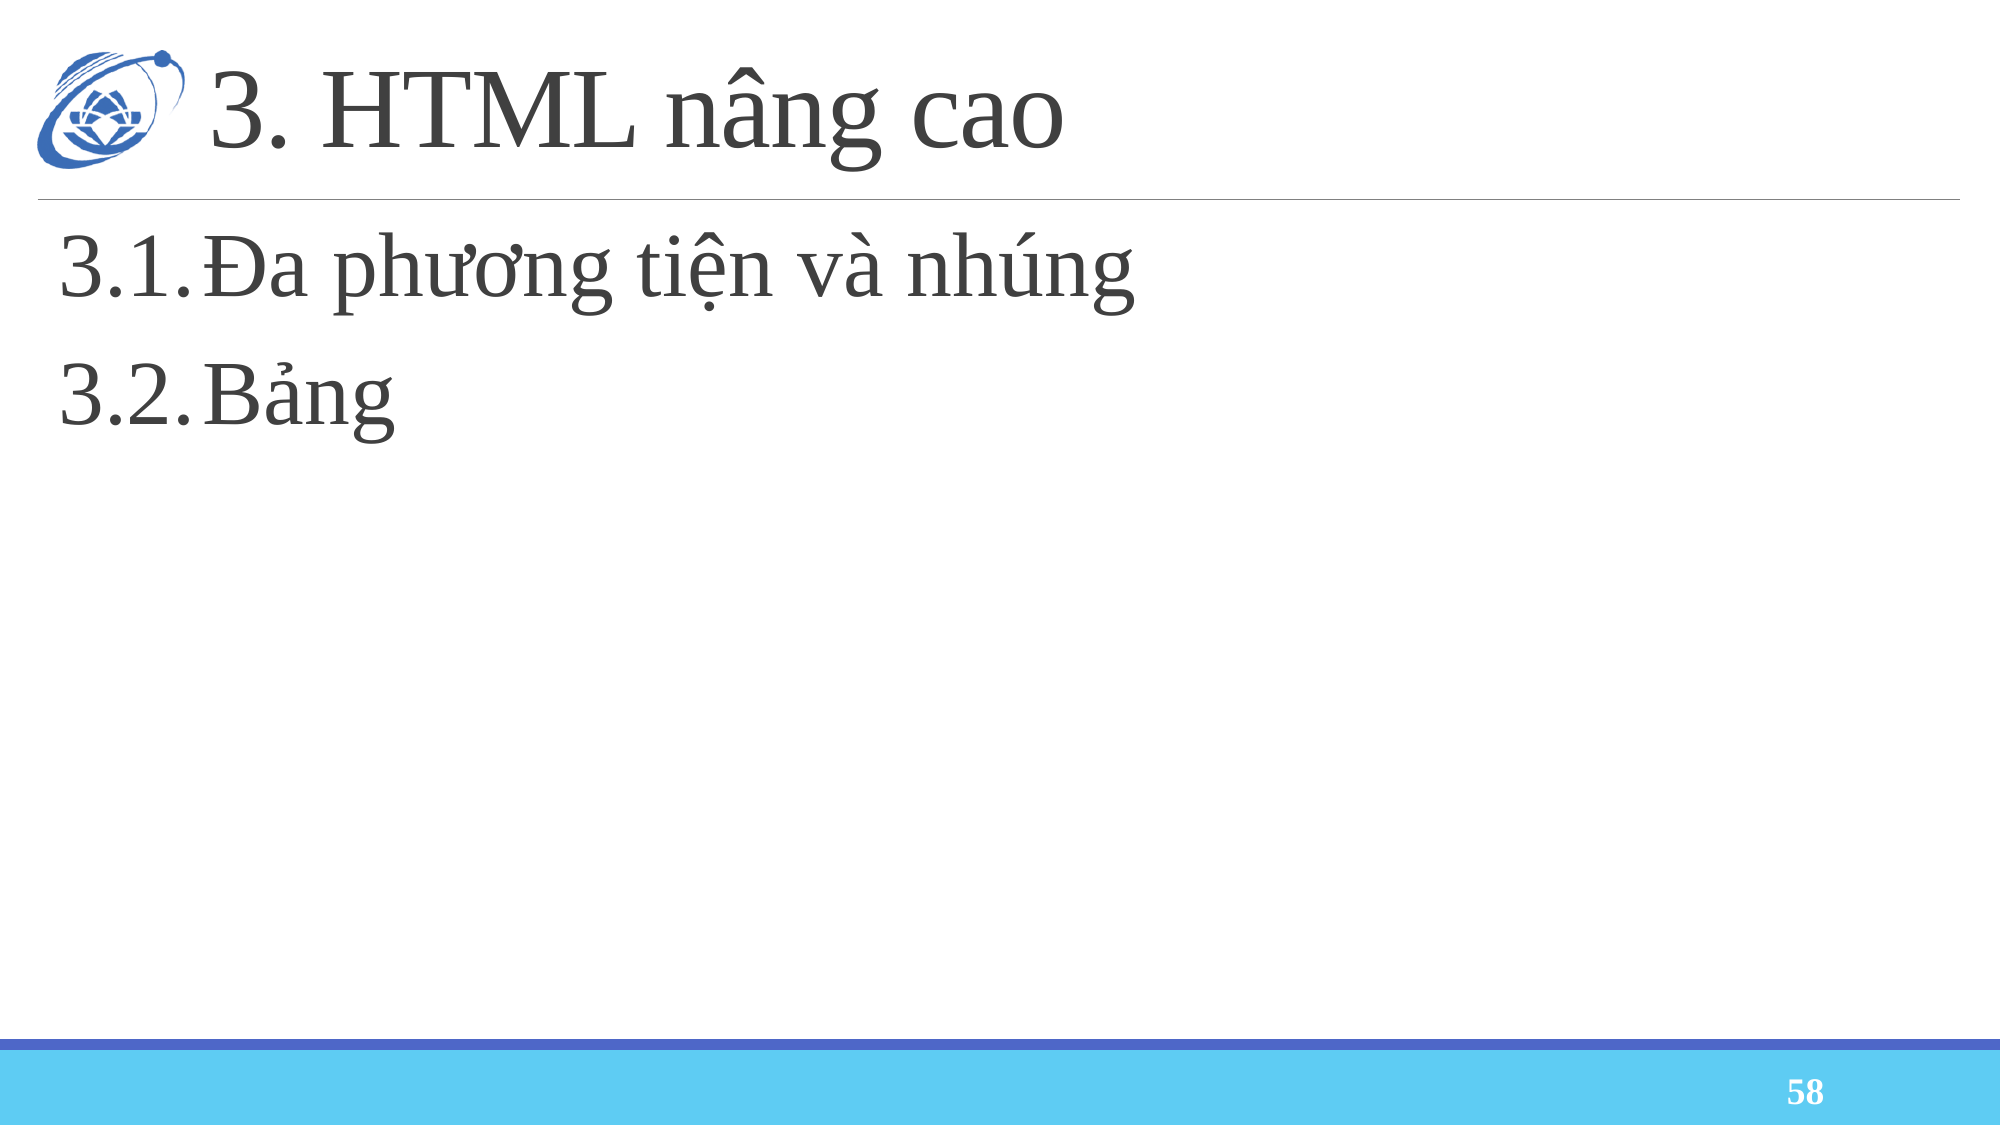

# 3. HTML nâng cao
3.1.	Đa phương tiện và nhúng
3.2.	Bảng
58